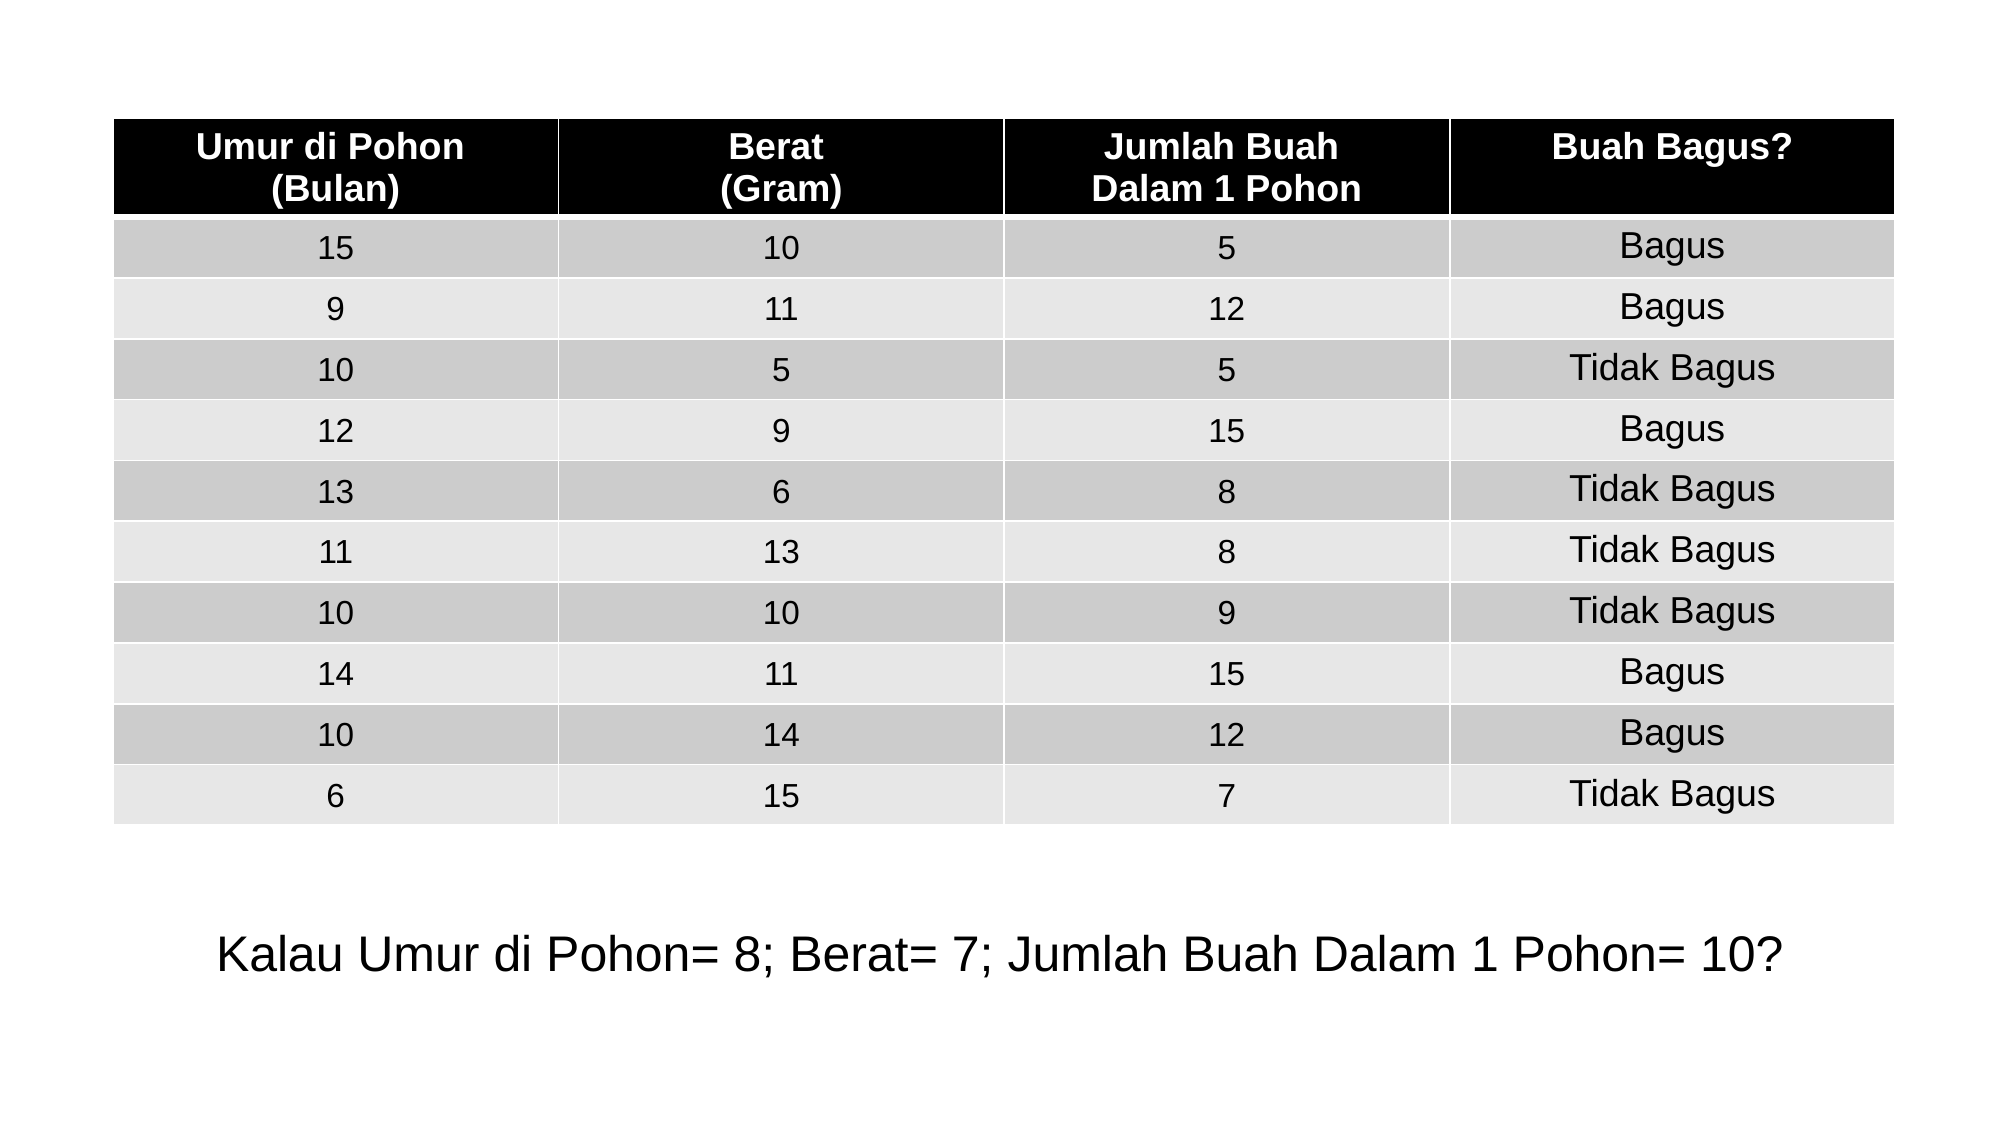

| Umur di Pohon (Bulan) | Berat (Gram) | Jumlah Buah Dalam 1 Pohon | Buah Bagus? |
| --- | --- | --- | --- |
| 15 | 10 | 5 | Bagus |
| 9 | 11 | 12 | Bagus |
| 10 | 5 | 5 | Tidak Bagus |
| 12 | 9 | 15 | Bagus |
| 13 | 6 | 8 | Tidak Bagus |
| 11 | 13 | 8 | Tidak Bagus |
| 10 | 10 | 9 | Tidak Bagus |
| 14 | 11 | 15 | Bagus |
| 10 | 14 | 12 | Bagus |
| 6 | 15 | 7 | Tidak Bagus |
Kalau Umur di Pohon= 8; Berat= 7; Jumlah Buah Dalam 1 Pohon= 10?